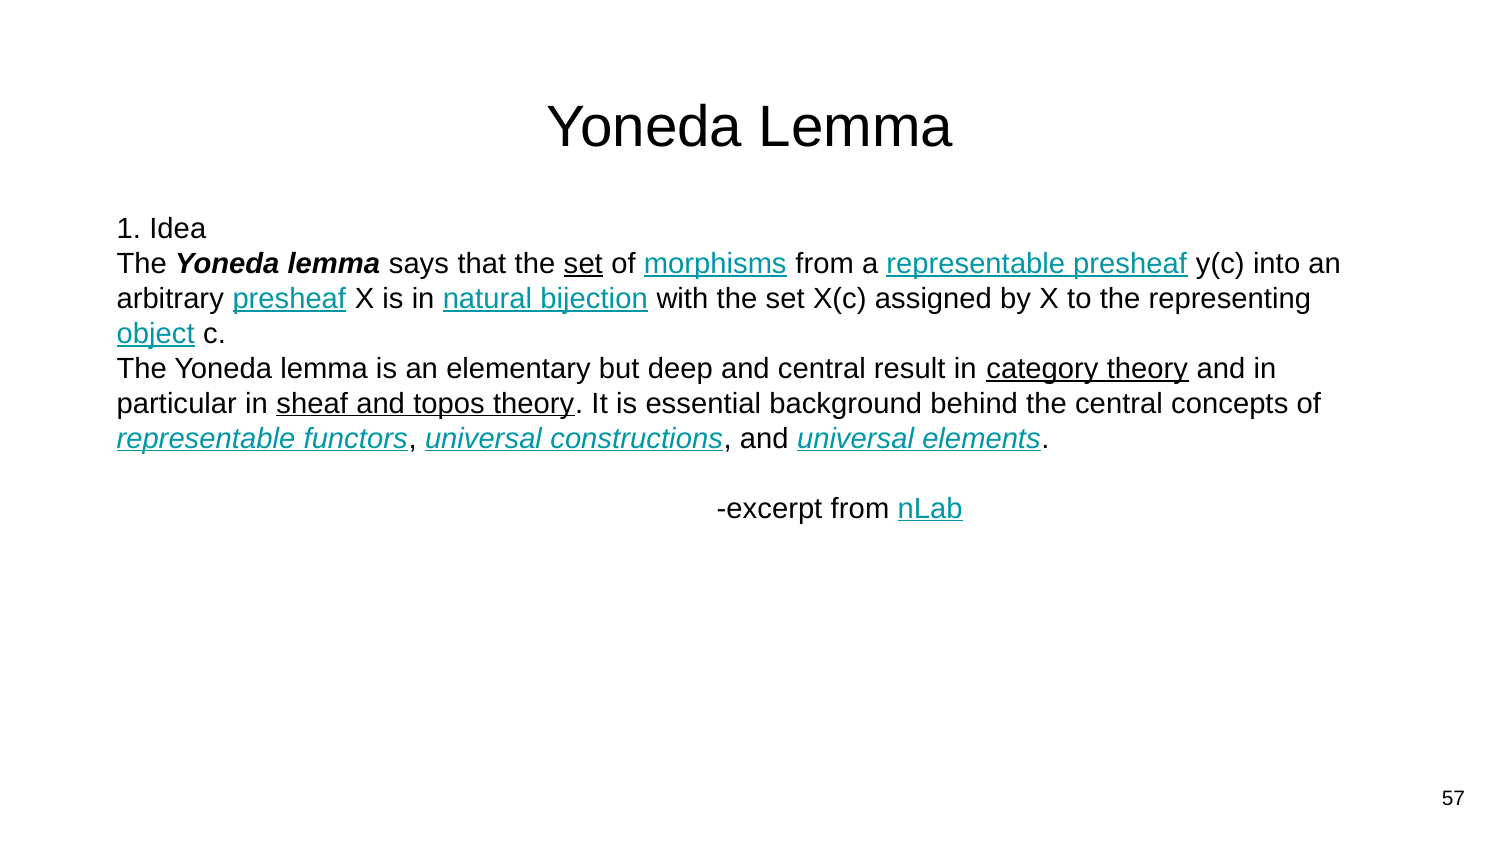

# Yoneda Lemma
1. Idea
The Yoneda lemma says that the set of morphisms from a representable presheaf y(c) into an arbitrary presheaf X is in natural bijection with the set X(c) assigned by X to the representing object c.
The Yoneda lemma is an elementary but deep and central result in category theory and in particular in sheaf and topos theory. It is essential background behind the central concepts of representable functors, universal constructions, and universal elements.

				-excerpt from nLab

57